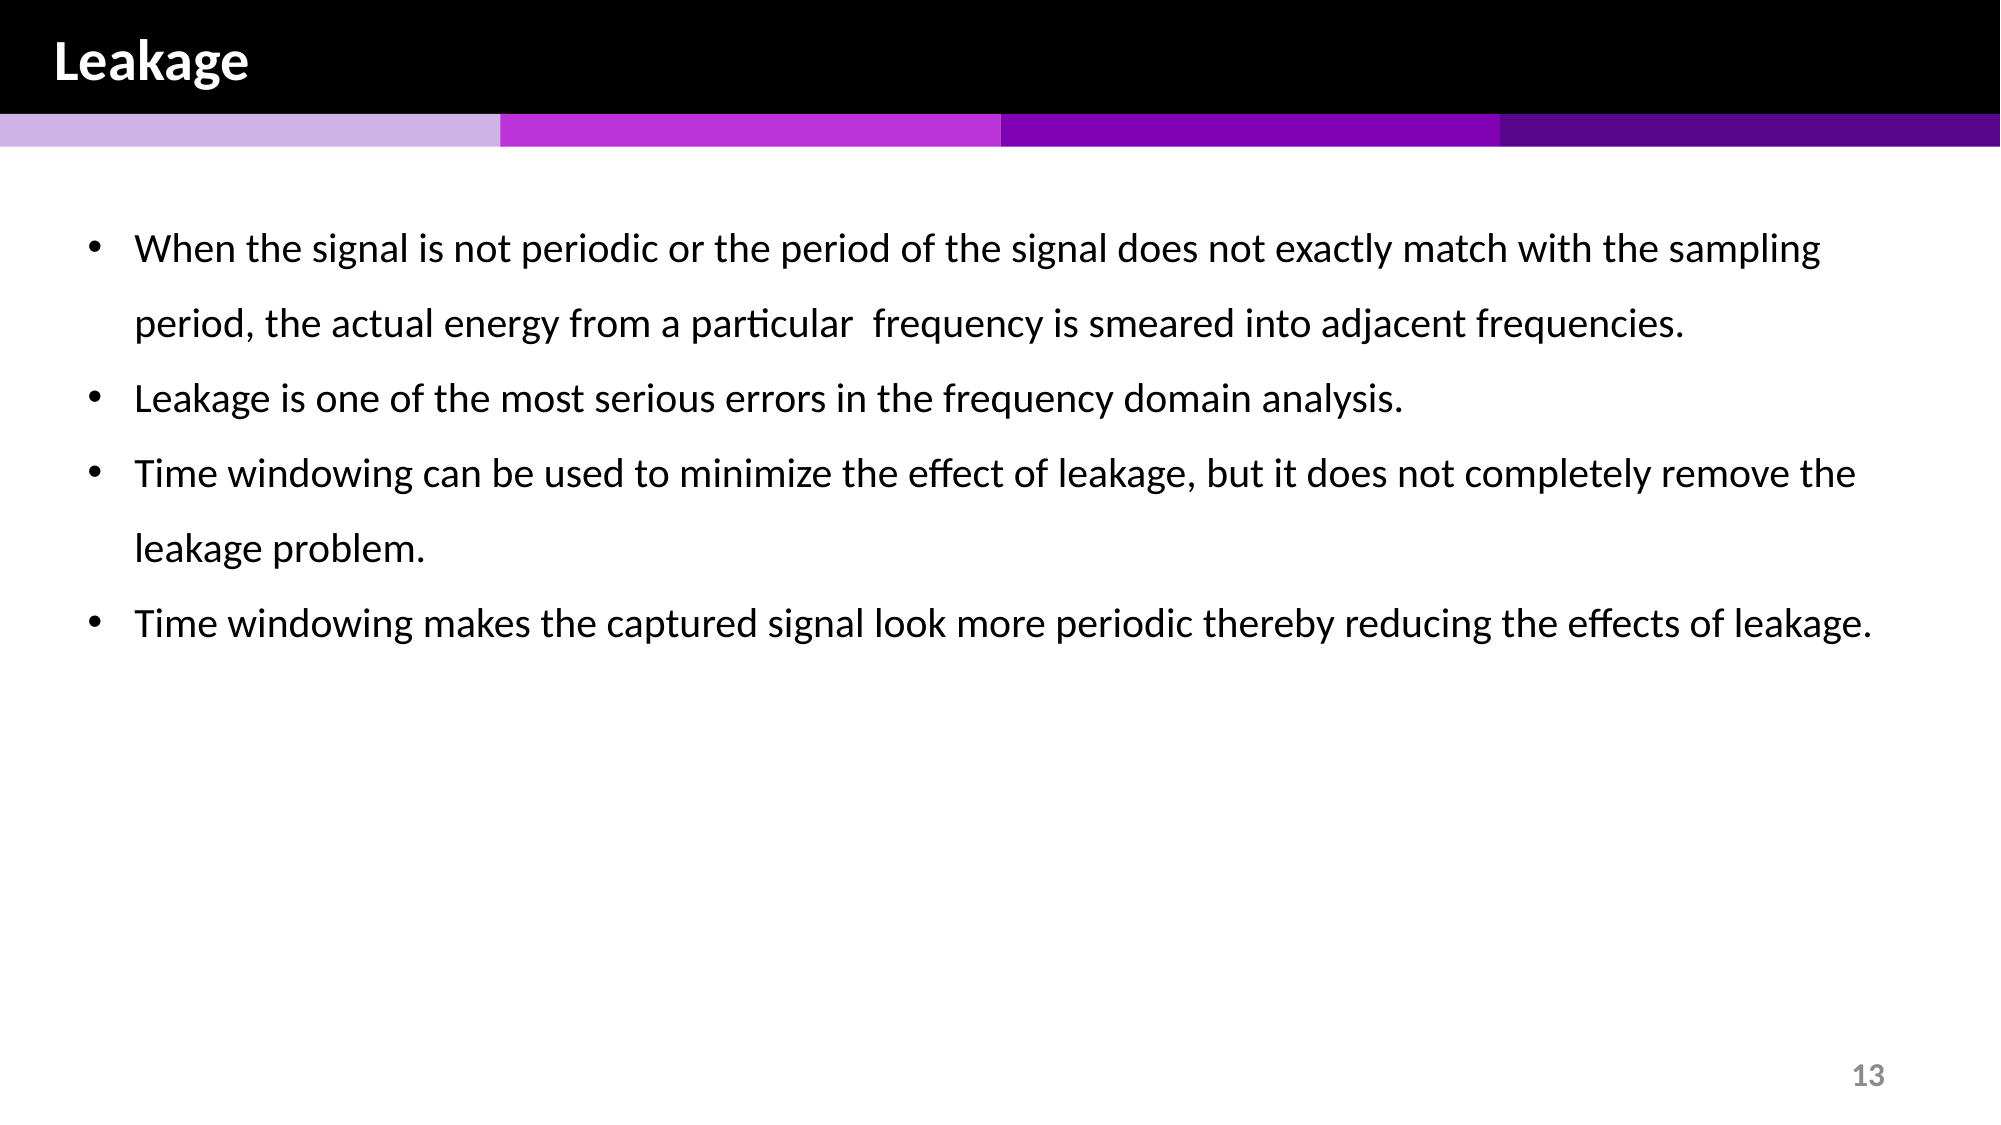

Leakage
When the signal is not periodic or the period of the signal does not exactly match with the sampling period, the actual energy from a particular  frequency is smeared into adjacent frequencies.
Leakage is one of the most serious errors in the frequency domain analysis.
Time windowing can be used to minimize the effect of leakage, but it does not completely remove the leakage problem.
Time windowing makes the captured signal look more periodic thereby reducing the effects of leakage.